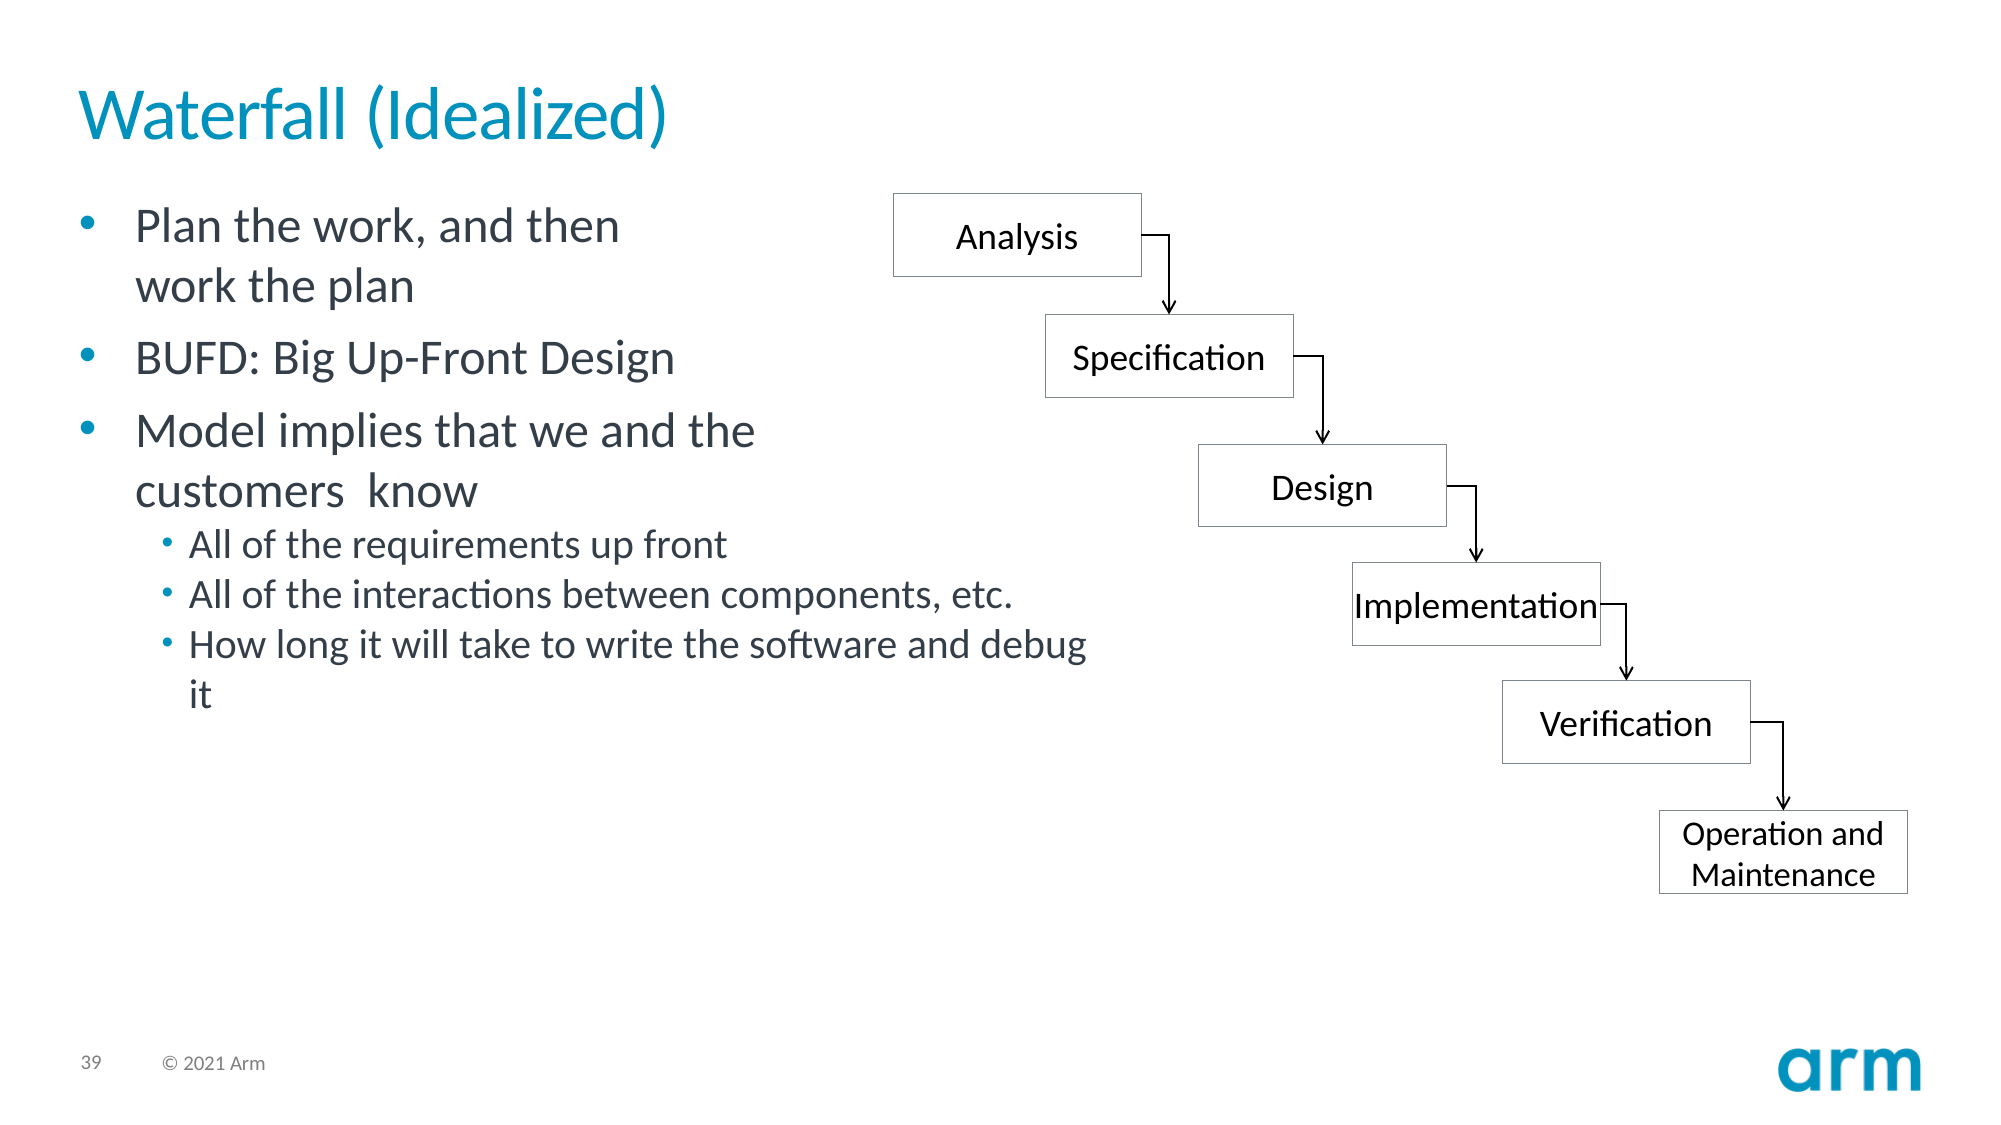

# Waterfall (Idealized)
Plan the work, and then
work the plan
BUFD: Big Up-Front Design
Model implies that we and the
customers  know
All of the requirements up front
All of the interactions between components, etc.
How long it will take to write the software and debug it

Analysis
Specification
Design
Implementation
Verification
Operation and Maintenance